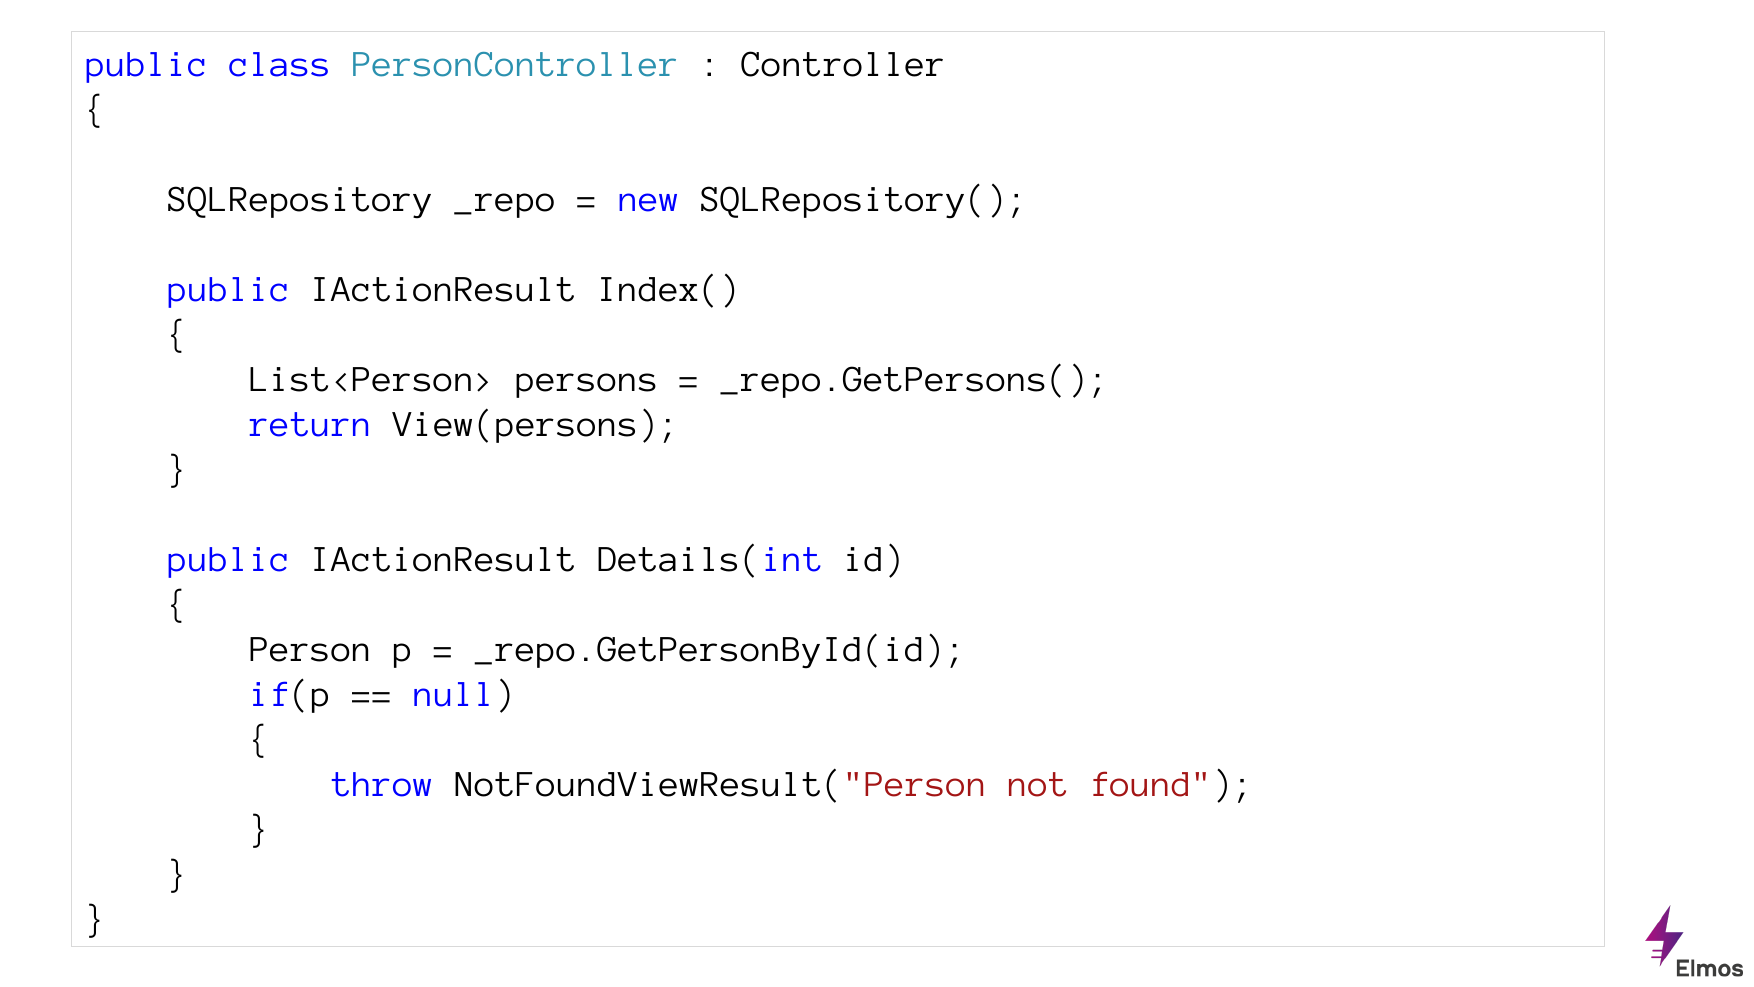

public class PersonController : Controller
{

    SQLRepository _repo = new SQLRepository();

    public IActionResult Index()
    {
        List<Person> persons = _repo.GetPersons();
        return View(persons);
    }

    public IActionResult Details(int id)
    {
        Person p = _repo.GetPersonById(id);
        if(p == null)
        {
            throw NotFoundViewResult("Person not found");
        }
    }
}